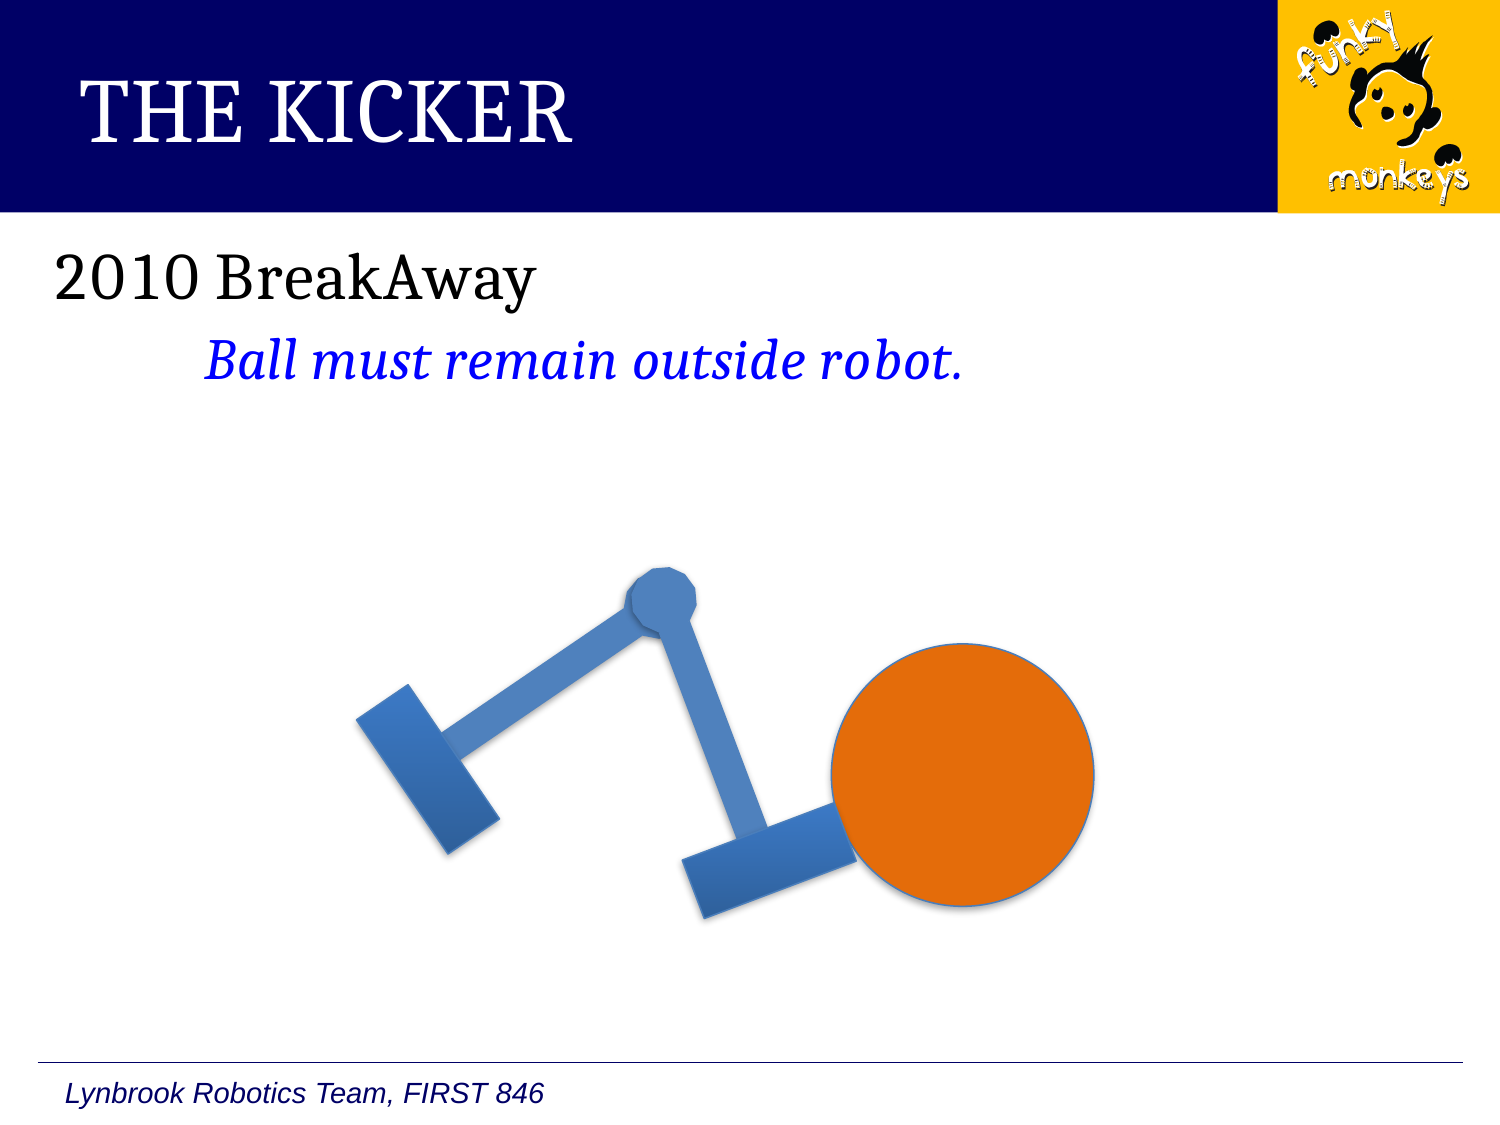

# The Kicker
2010 BreakAway
	Ball must remain outside robot.